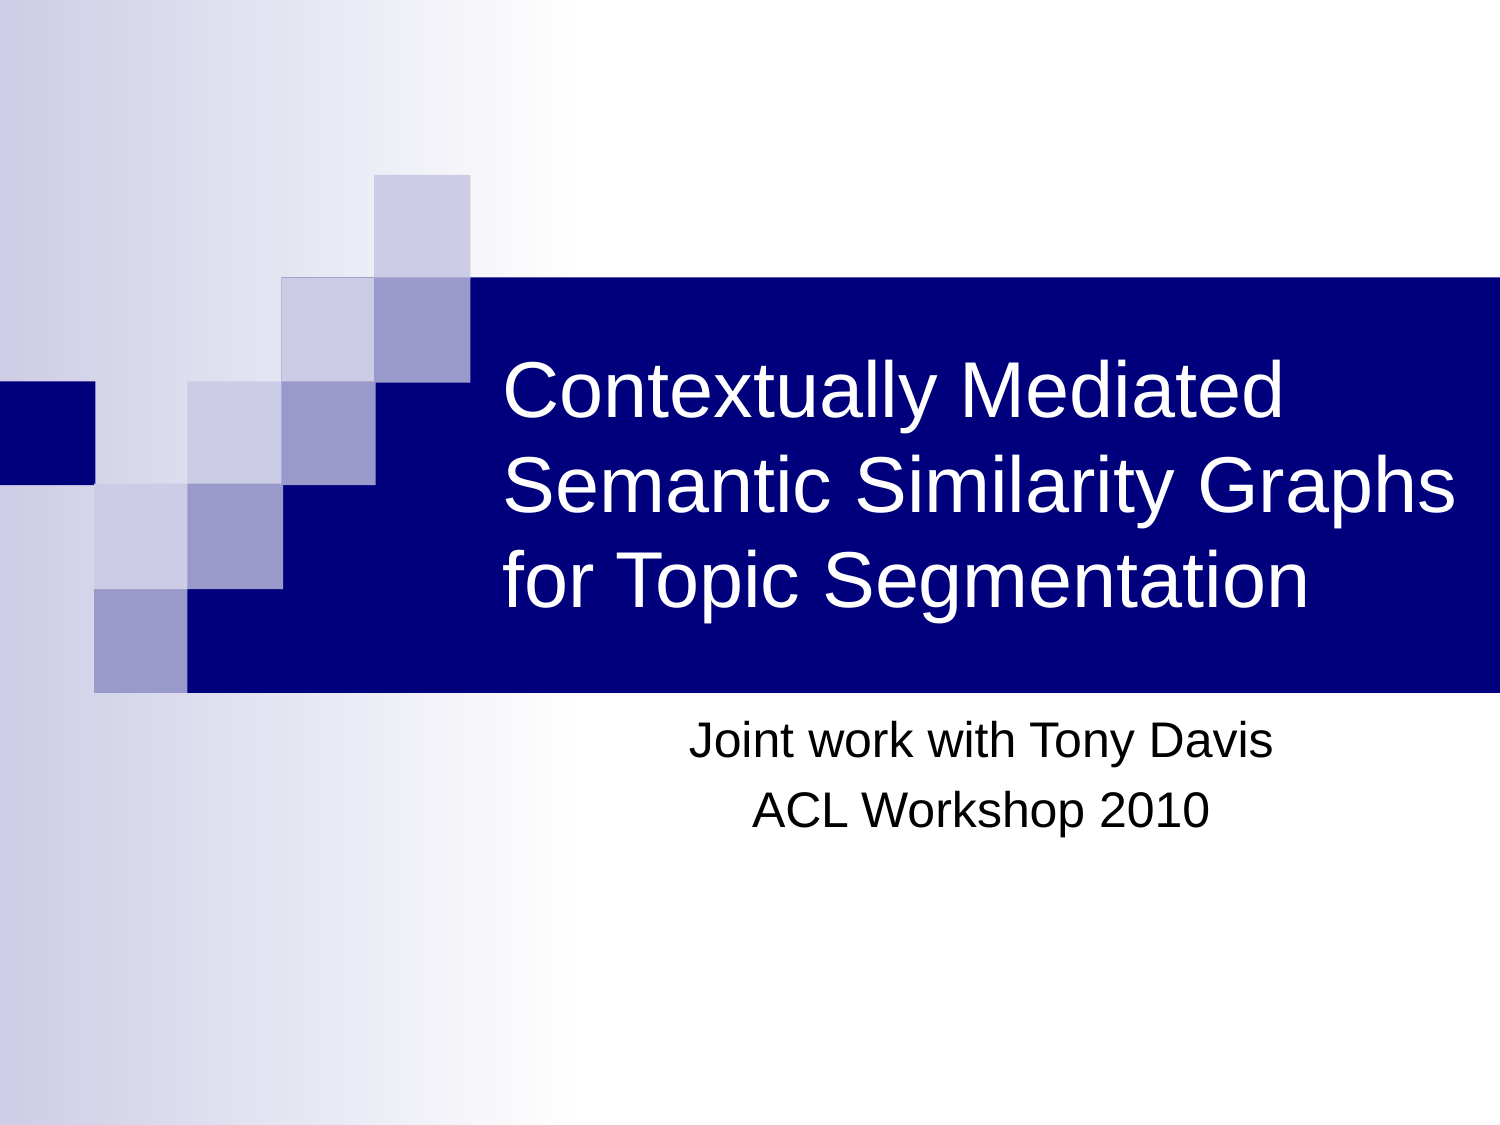

# Contextually Mediated Semantic Similarity Graphs for Topic Segmentation
Joint work with Tony Davis
ACL Workshop 2010